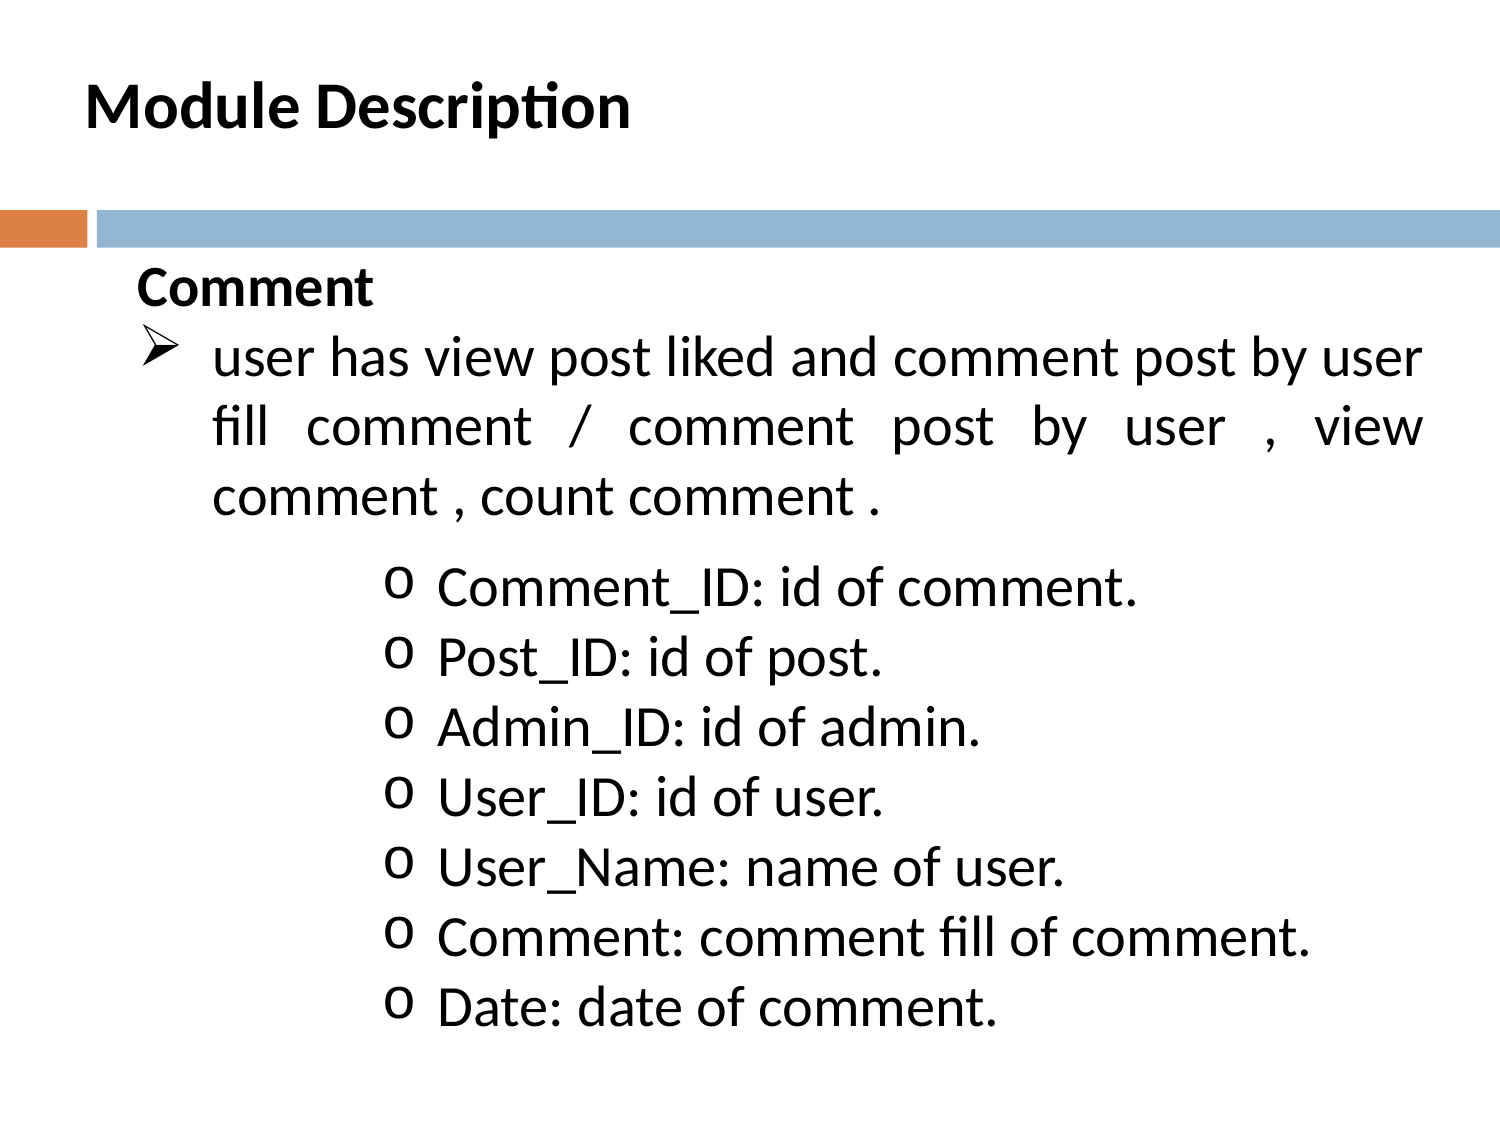

# Module Description
Comment
user has view post liked and comment post by user fill comment / comment post by user , view comment , count comment .
Comment_ID: id of comment.
Post_ID: id of post.
Admin_ID: id of admin.
User_ID: id of user.
User_Name: name of user.
Comment: comment fill of comment.
Date: date of comment.
10